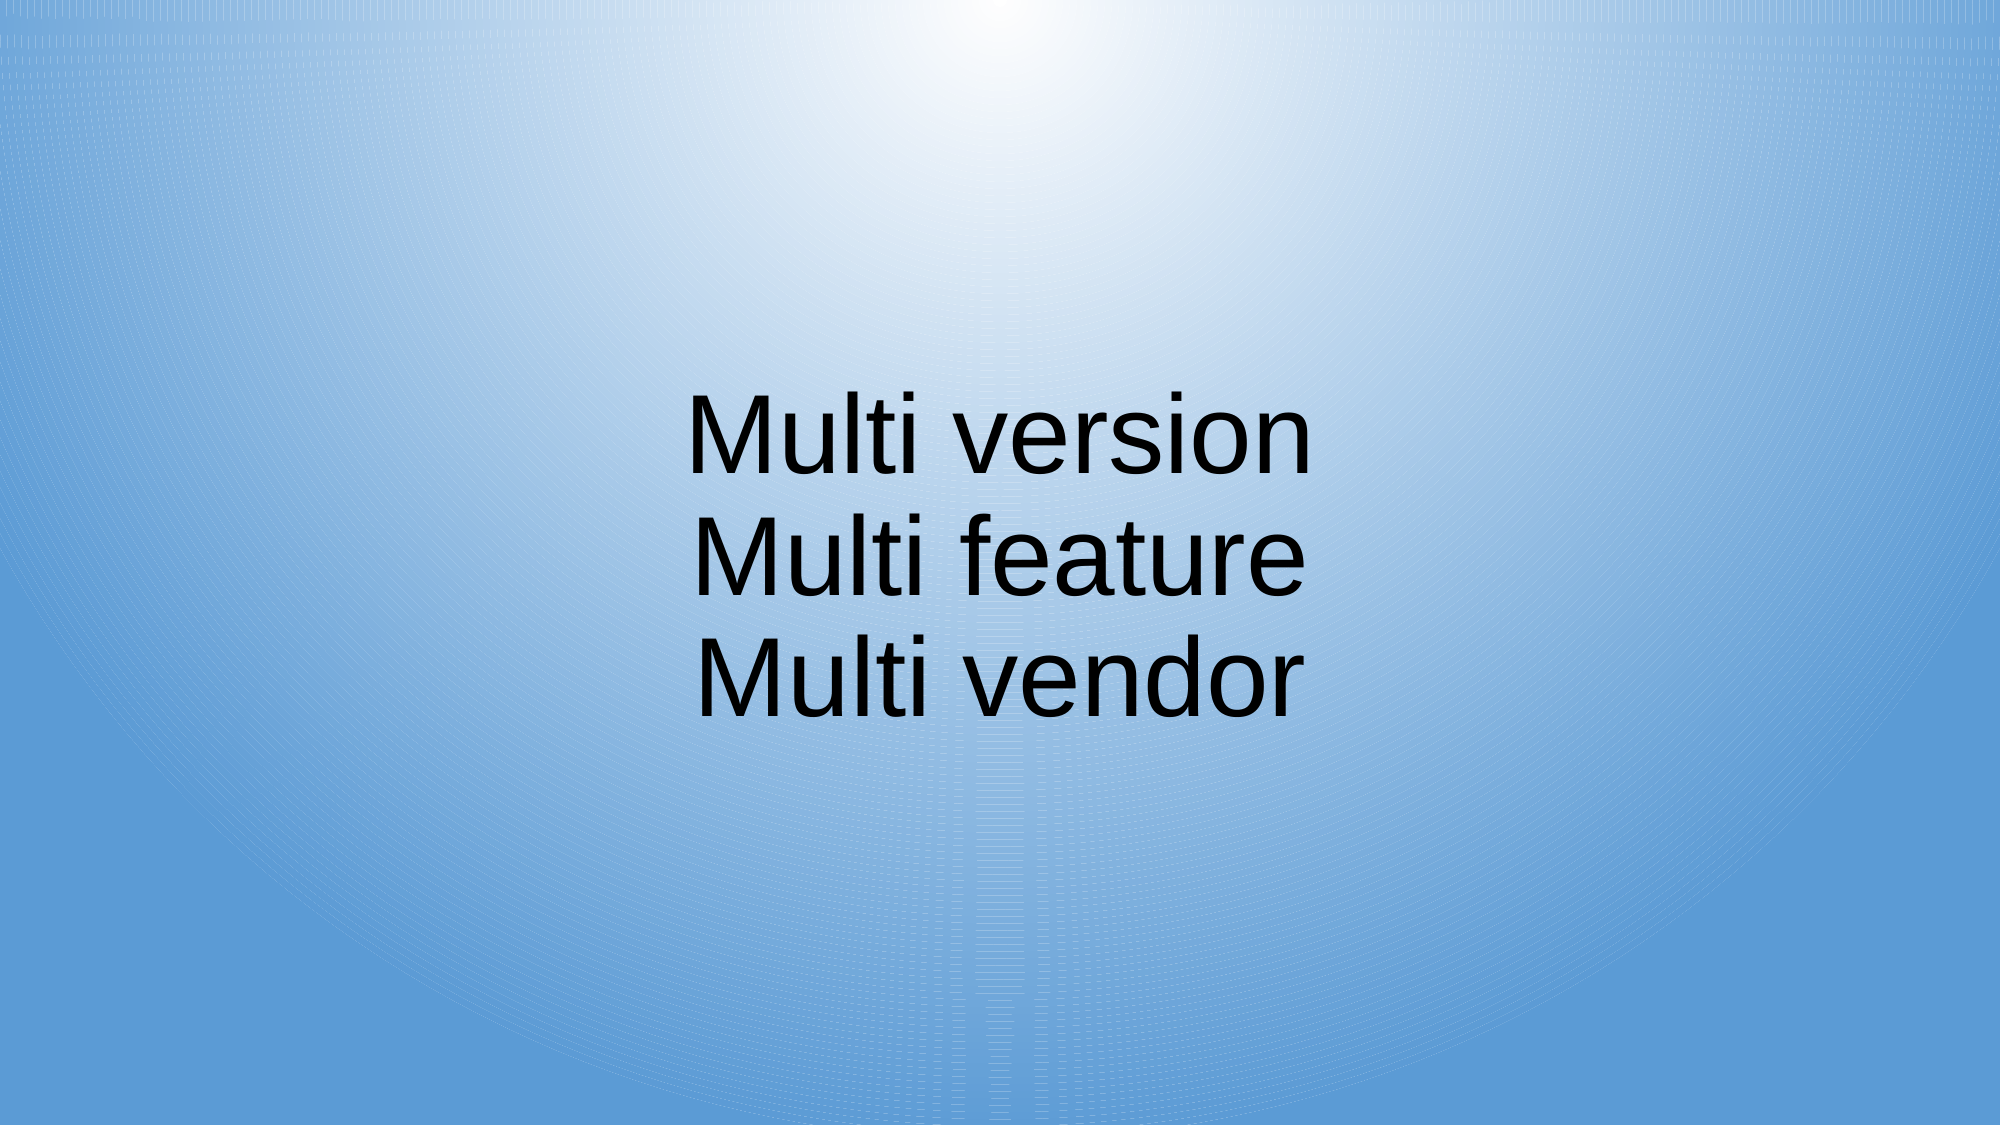

# Multi version Multi feature Multi vendor